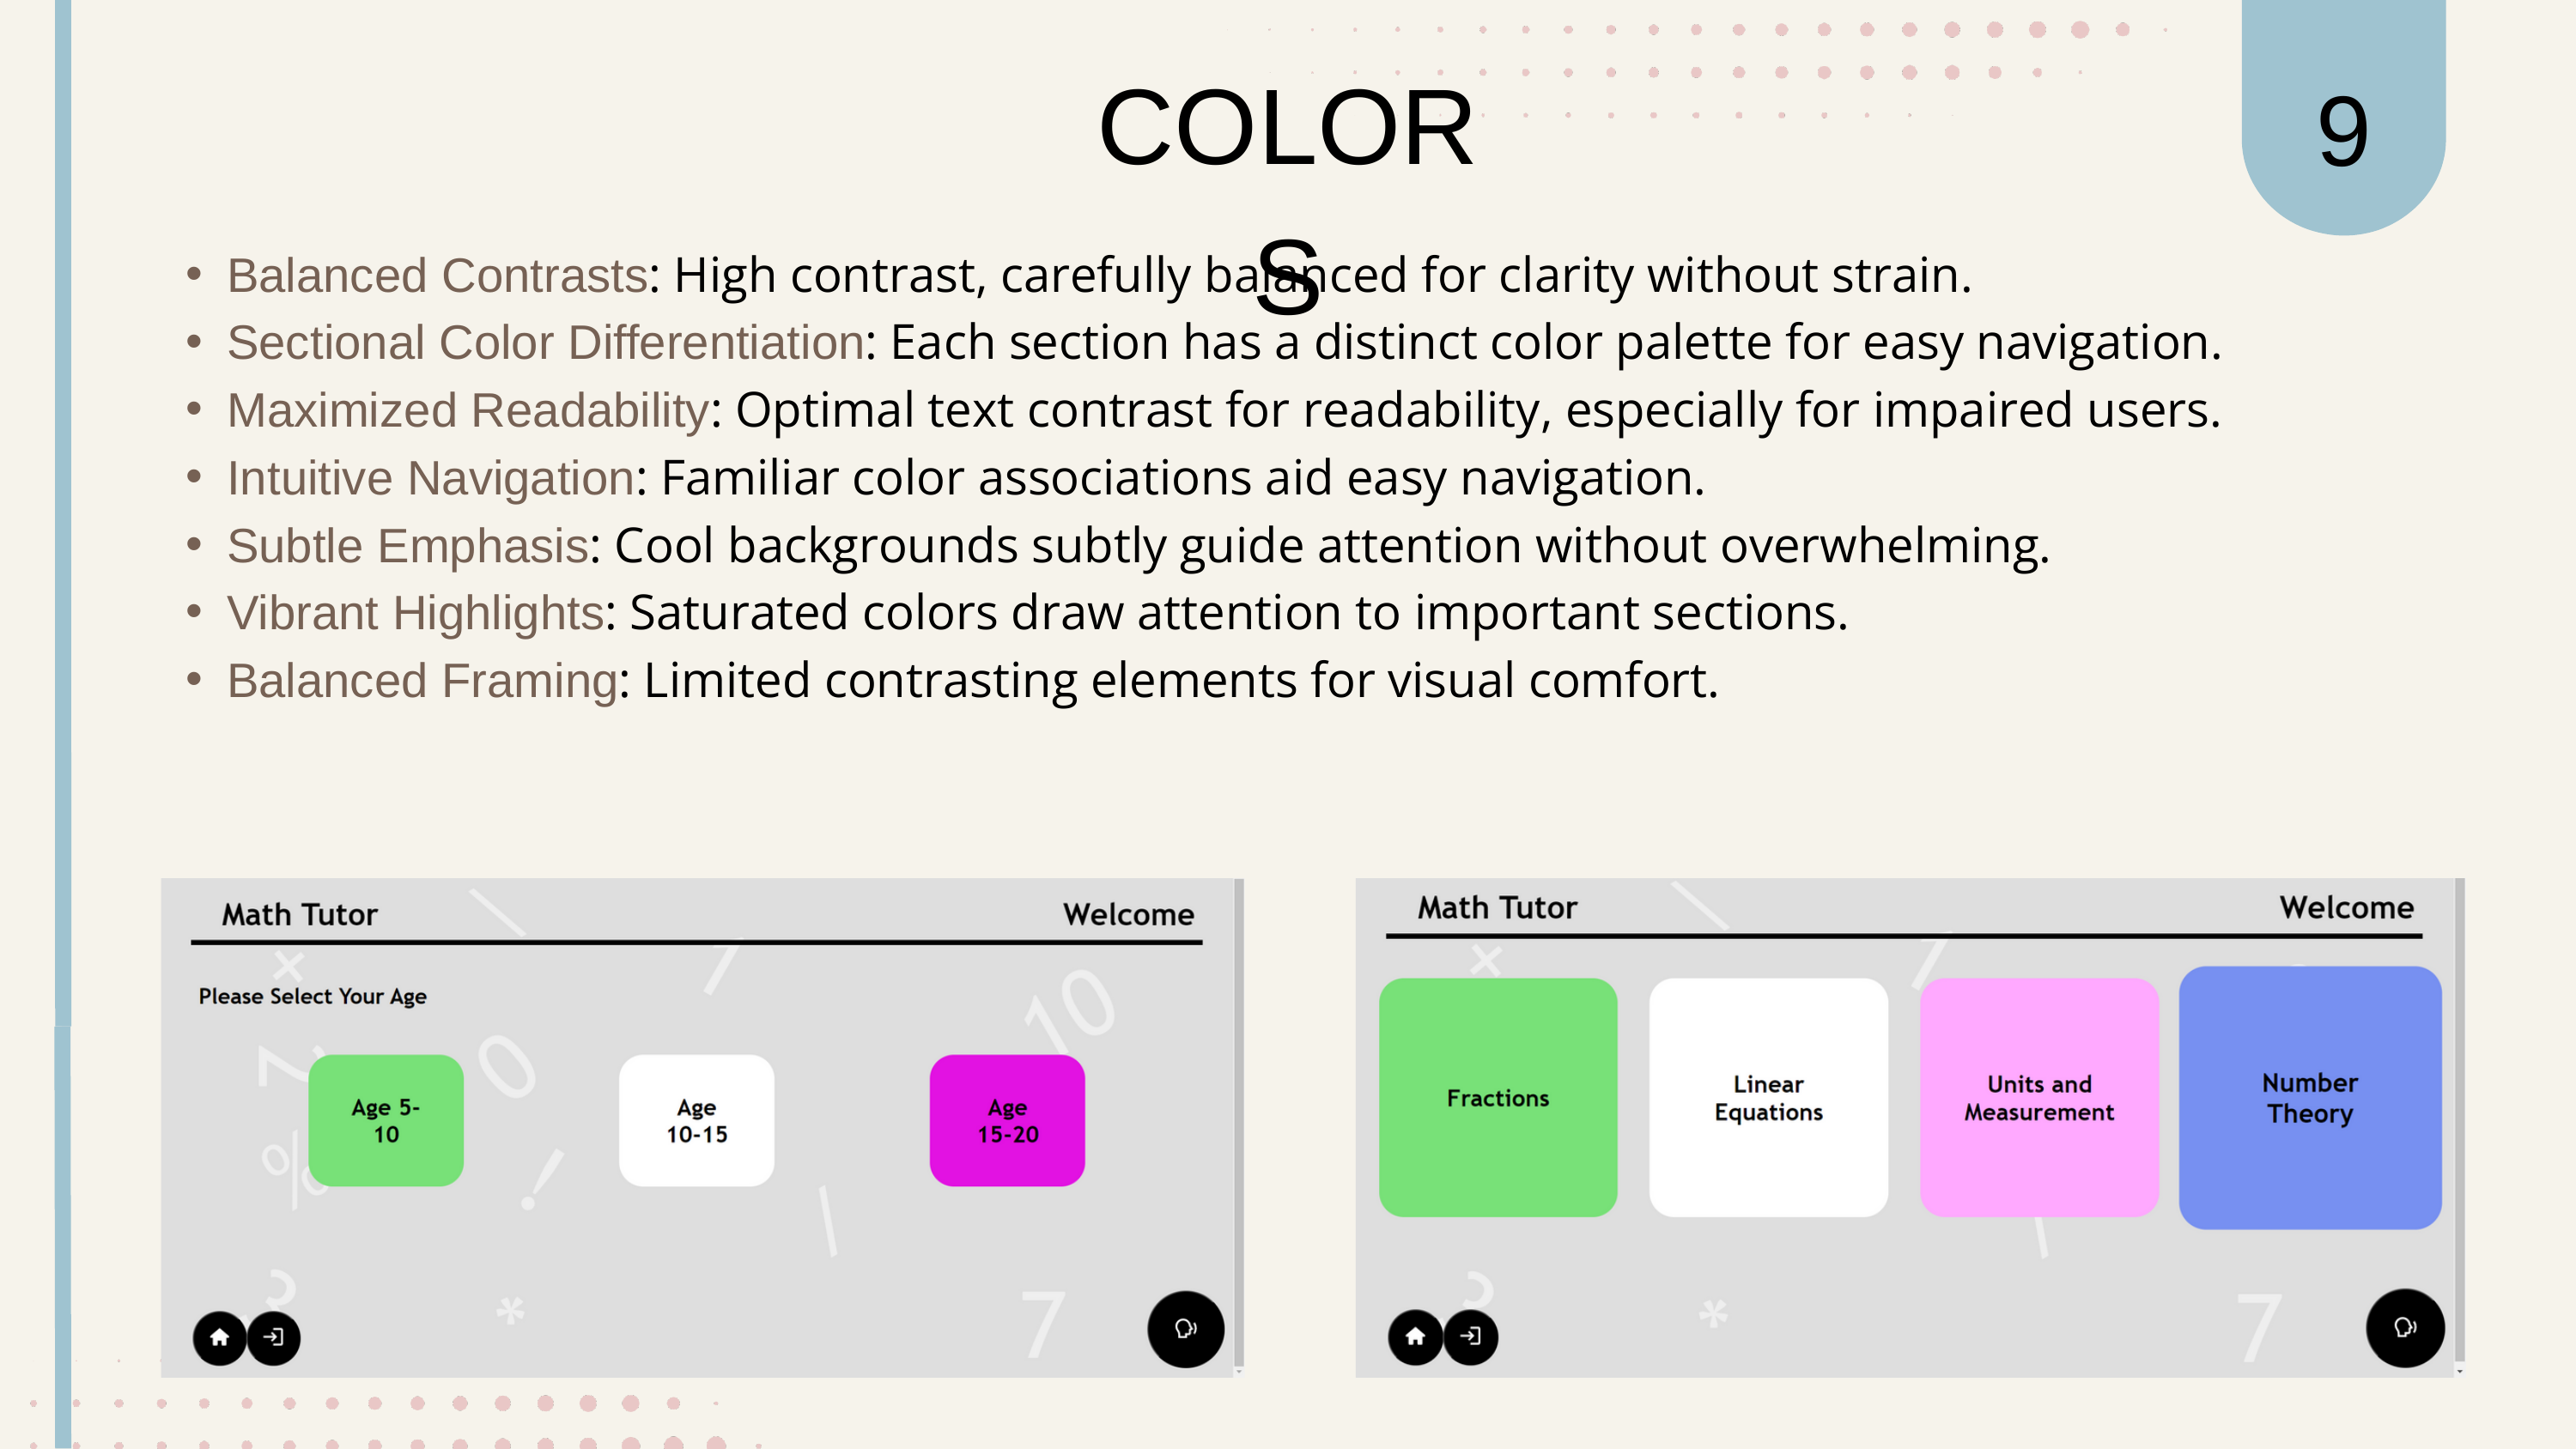

9

COLORS
Balanced Contrasts: High contrast, carefully balanced for clarity without strain.
Sectional Color Differentiation: Each section has a distinct color palette for easy navigation.
Maximized Readability: Optimal text contrast for readability, especially for impaired users.
Intuitive Navigation: Familiar color associations aid easy navigation.
Subtle Emphasis: Cool backgrounds subtly guide attention without overwhelming.
Vibrant Highlights: Saturated colors draw attention to important sections.
Balanced Framing: Limited contrasting elements for visual comfort.